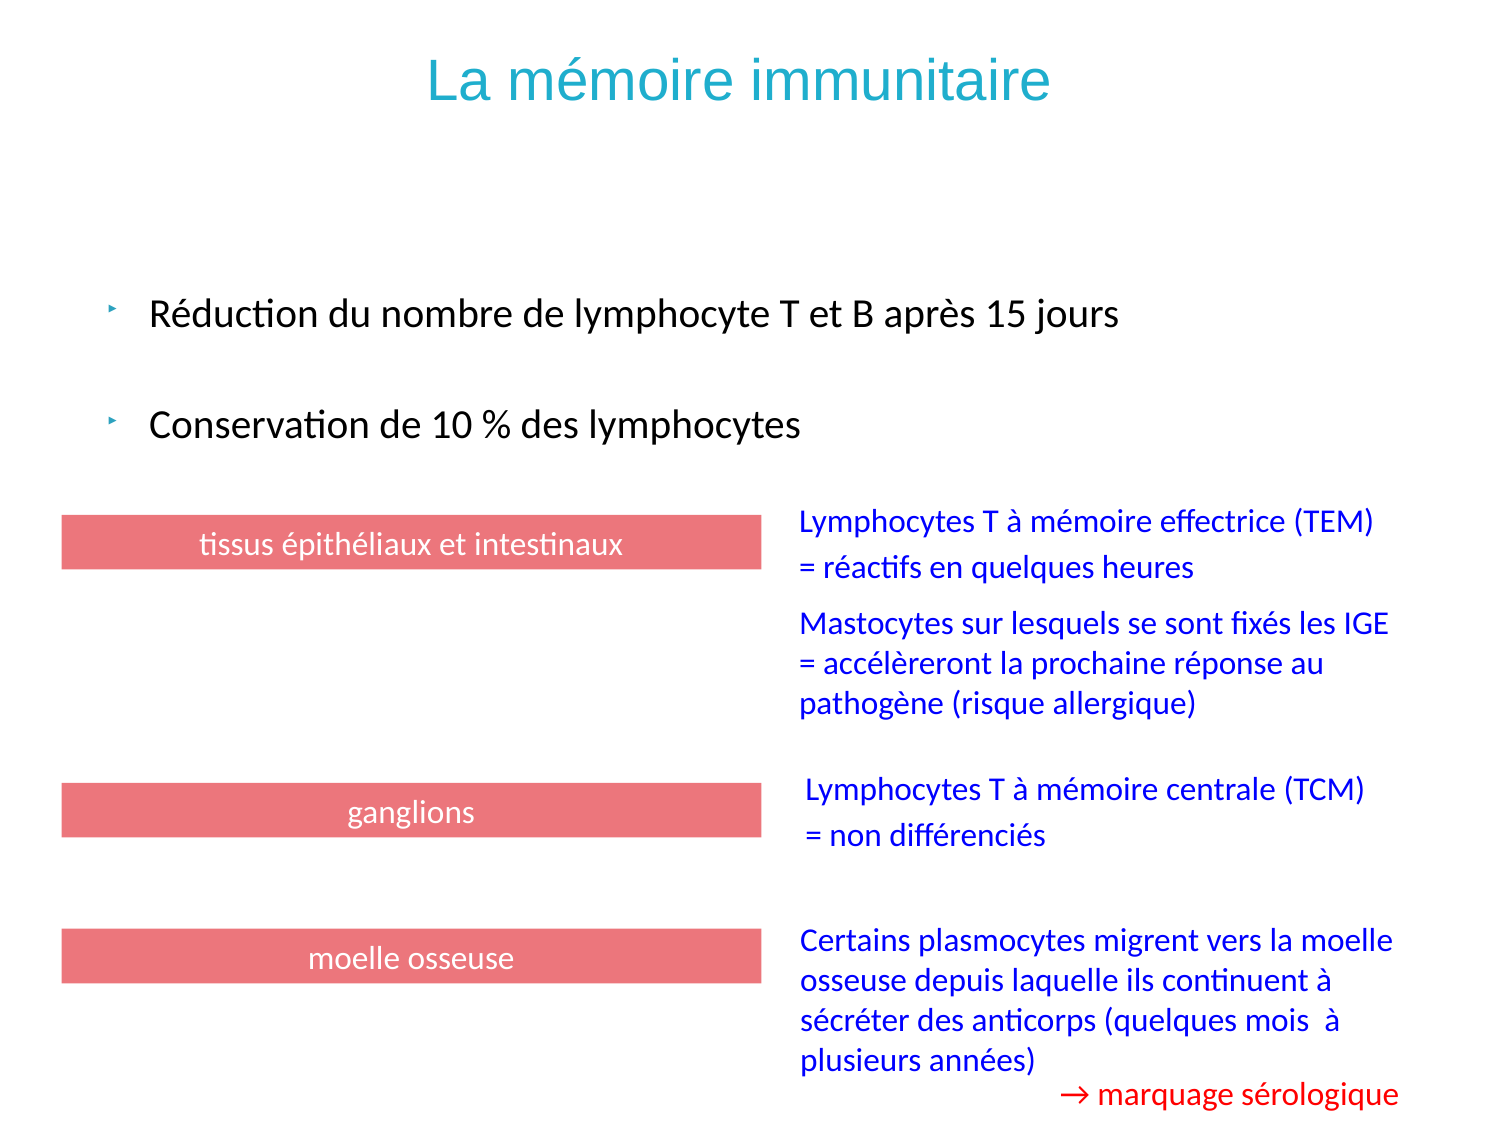

# La mémoire immunitaire
Réduction du nombre de lymphocyte T et B après 15 jours

Conservation de 10 % des lymphocytes
Lymphocytes T à mémoire effectrice (TEM)
= réactifs en quelques heures
tissus épithéliaux et intestinaux
Mastocytes sur lesquels se sont fixés les IGE
= accélèreront la prochaine réponse au pathogène (risque allergique)
Lymphocytes T à mémoire centrale (TCM)
= non différenciés
ganglions
Certains plasmocytes migrent vers la moelle osseuse depuis laquelle ils continuent à sécréter des anticorps (quelques mois  à plusieurs années)
moelle osseuse
→ marquage sérologique